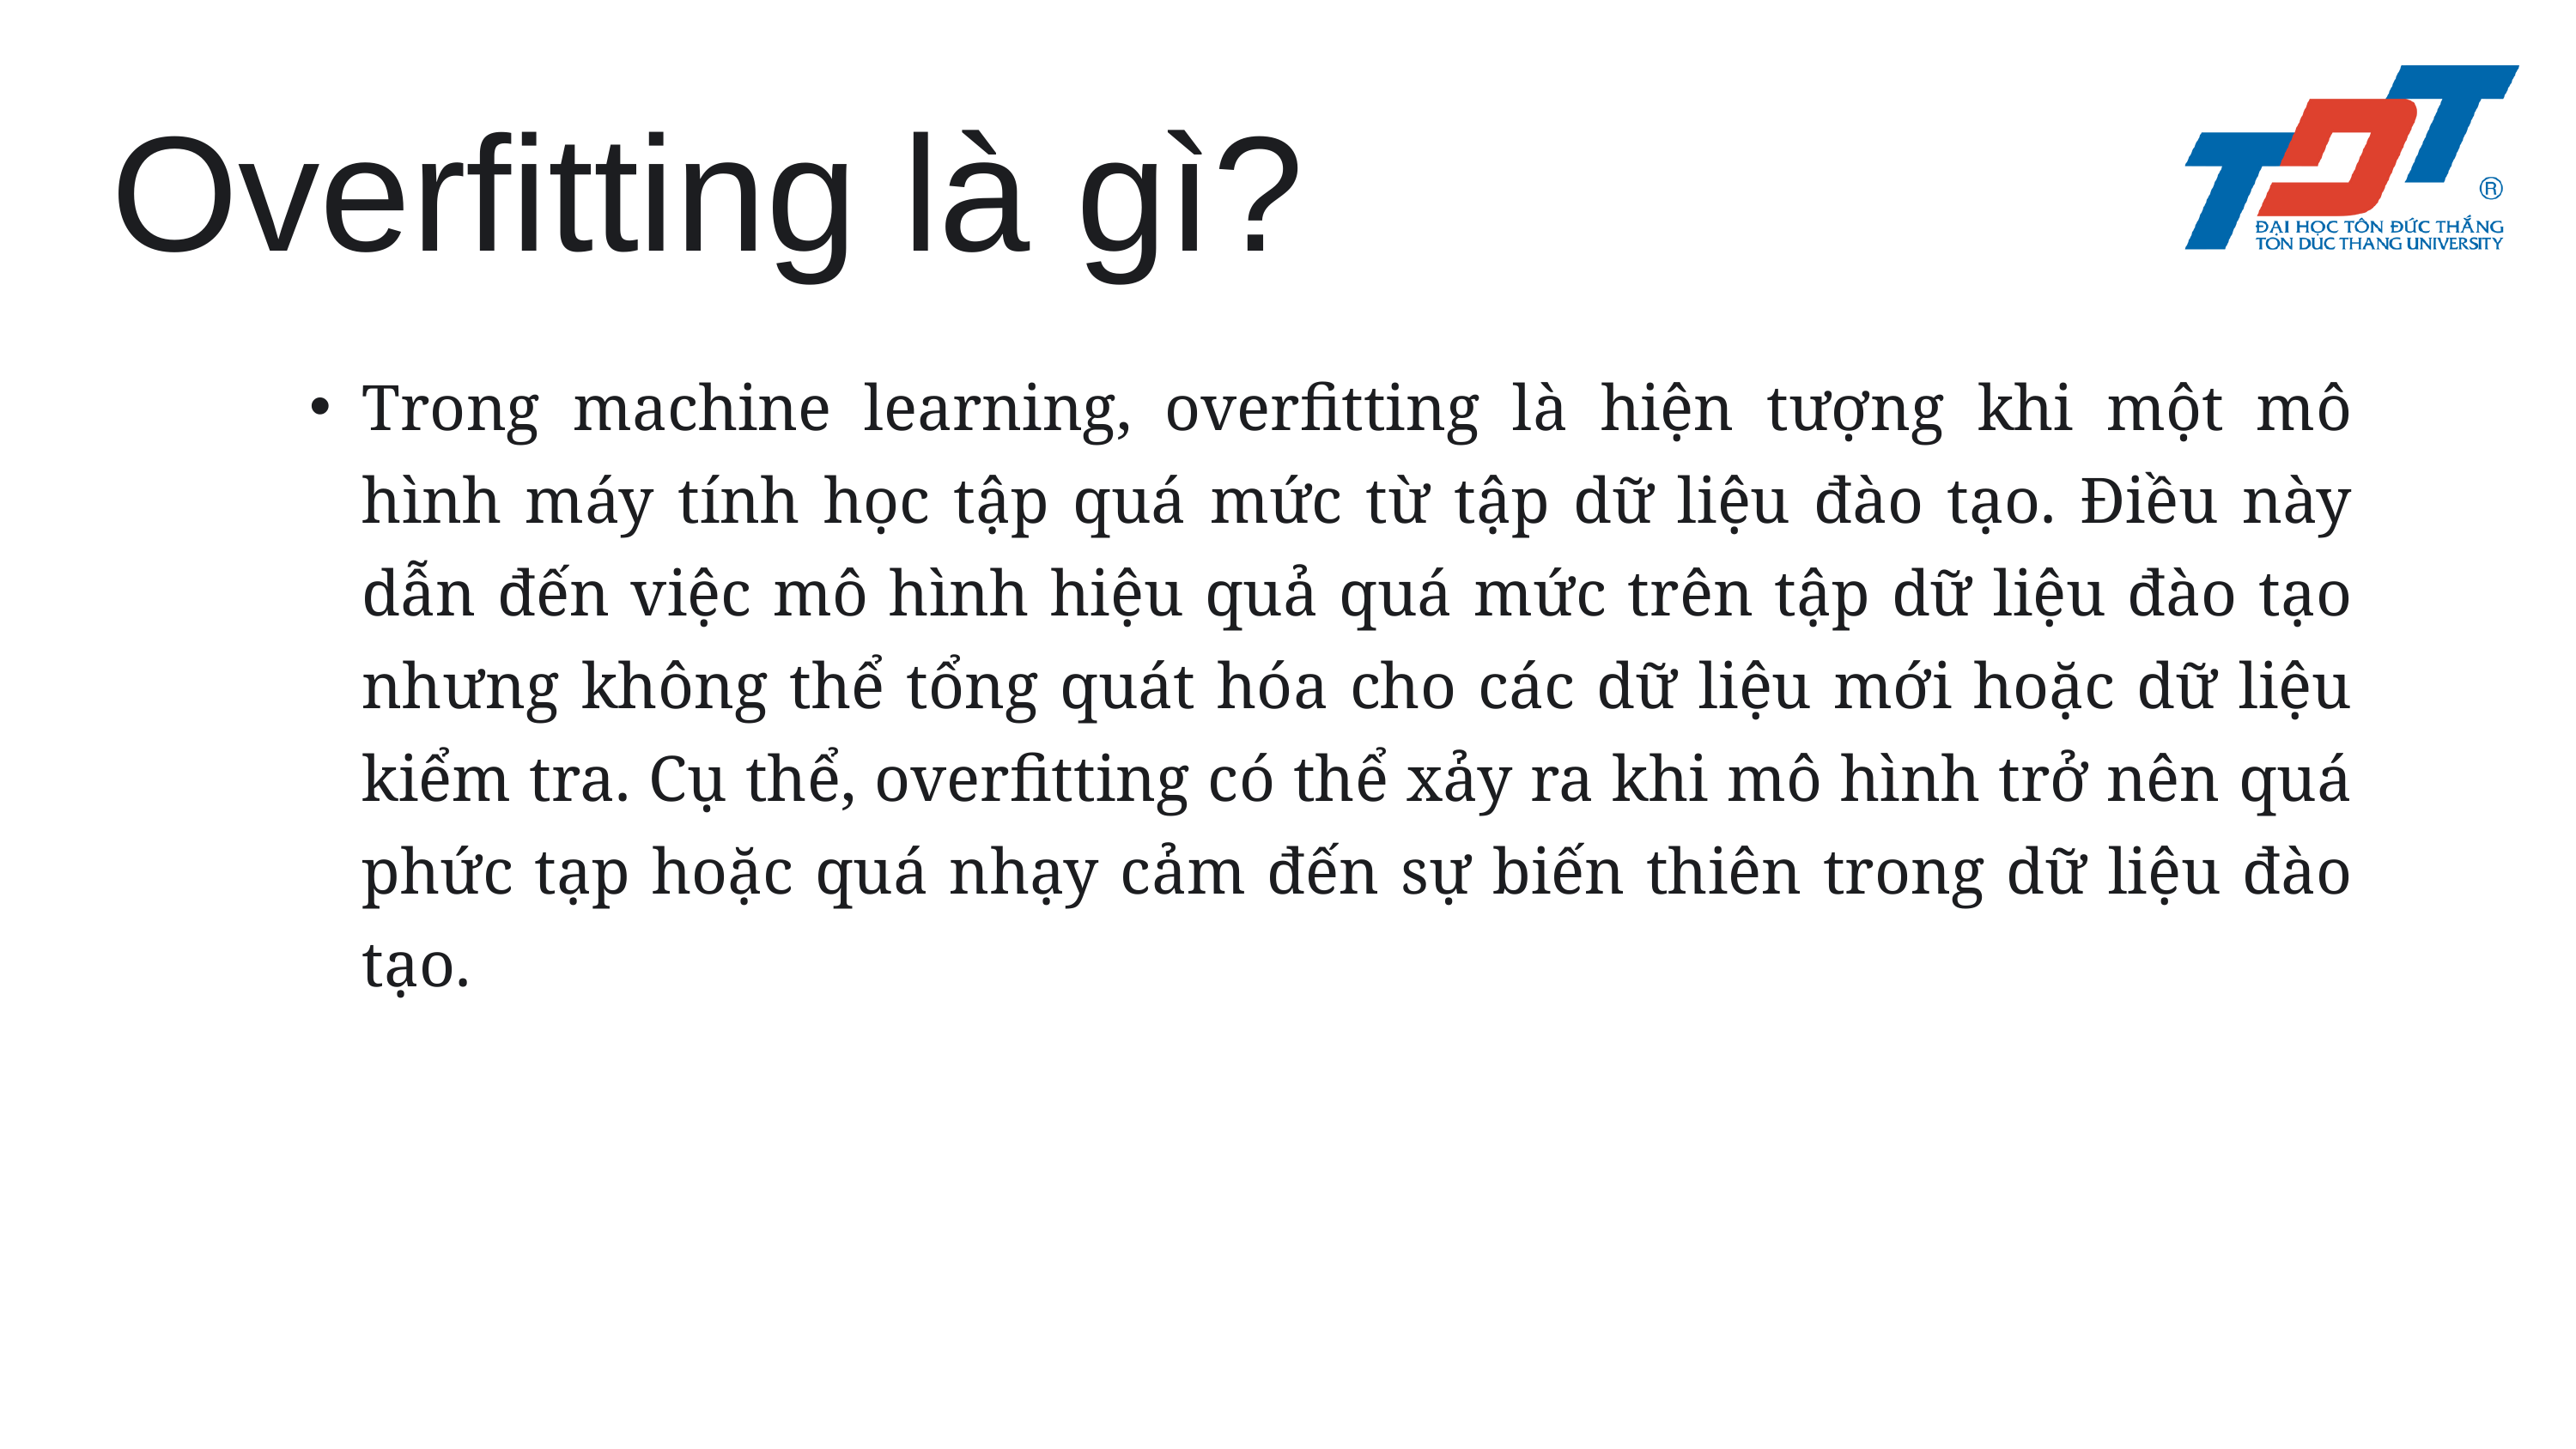

Overfitting là gì?
Trong machine learning, overfitting là hiện tượng khi một mô hình máy tính học tập quá mức từ tập dữ liệu đào tạo. Điều này dẫn đến việc mô hình hiệu quả quá mức trên tập dữ liệu đào tạo nhưng không thể tổng quát hóa cho các dữ liệu mới hoặc dữ liệu kiểm tra. Cụ thể, overfitting có thể xảy ra khi mô hình trở nên quá phức tạp hoặc quá nhạy cảm đến sự biến thiên trong dữ liệu đào tạo.